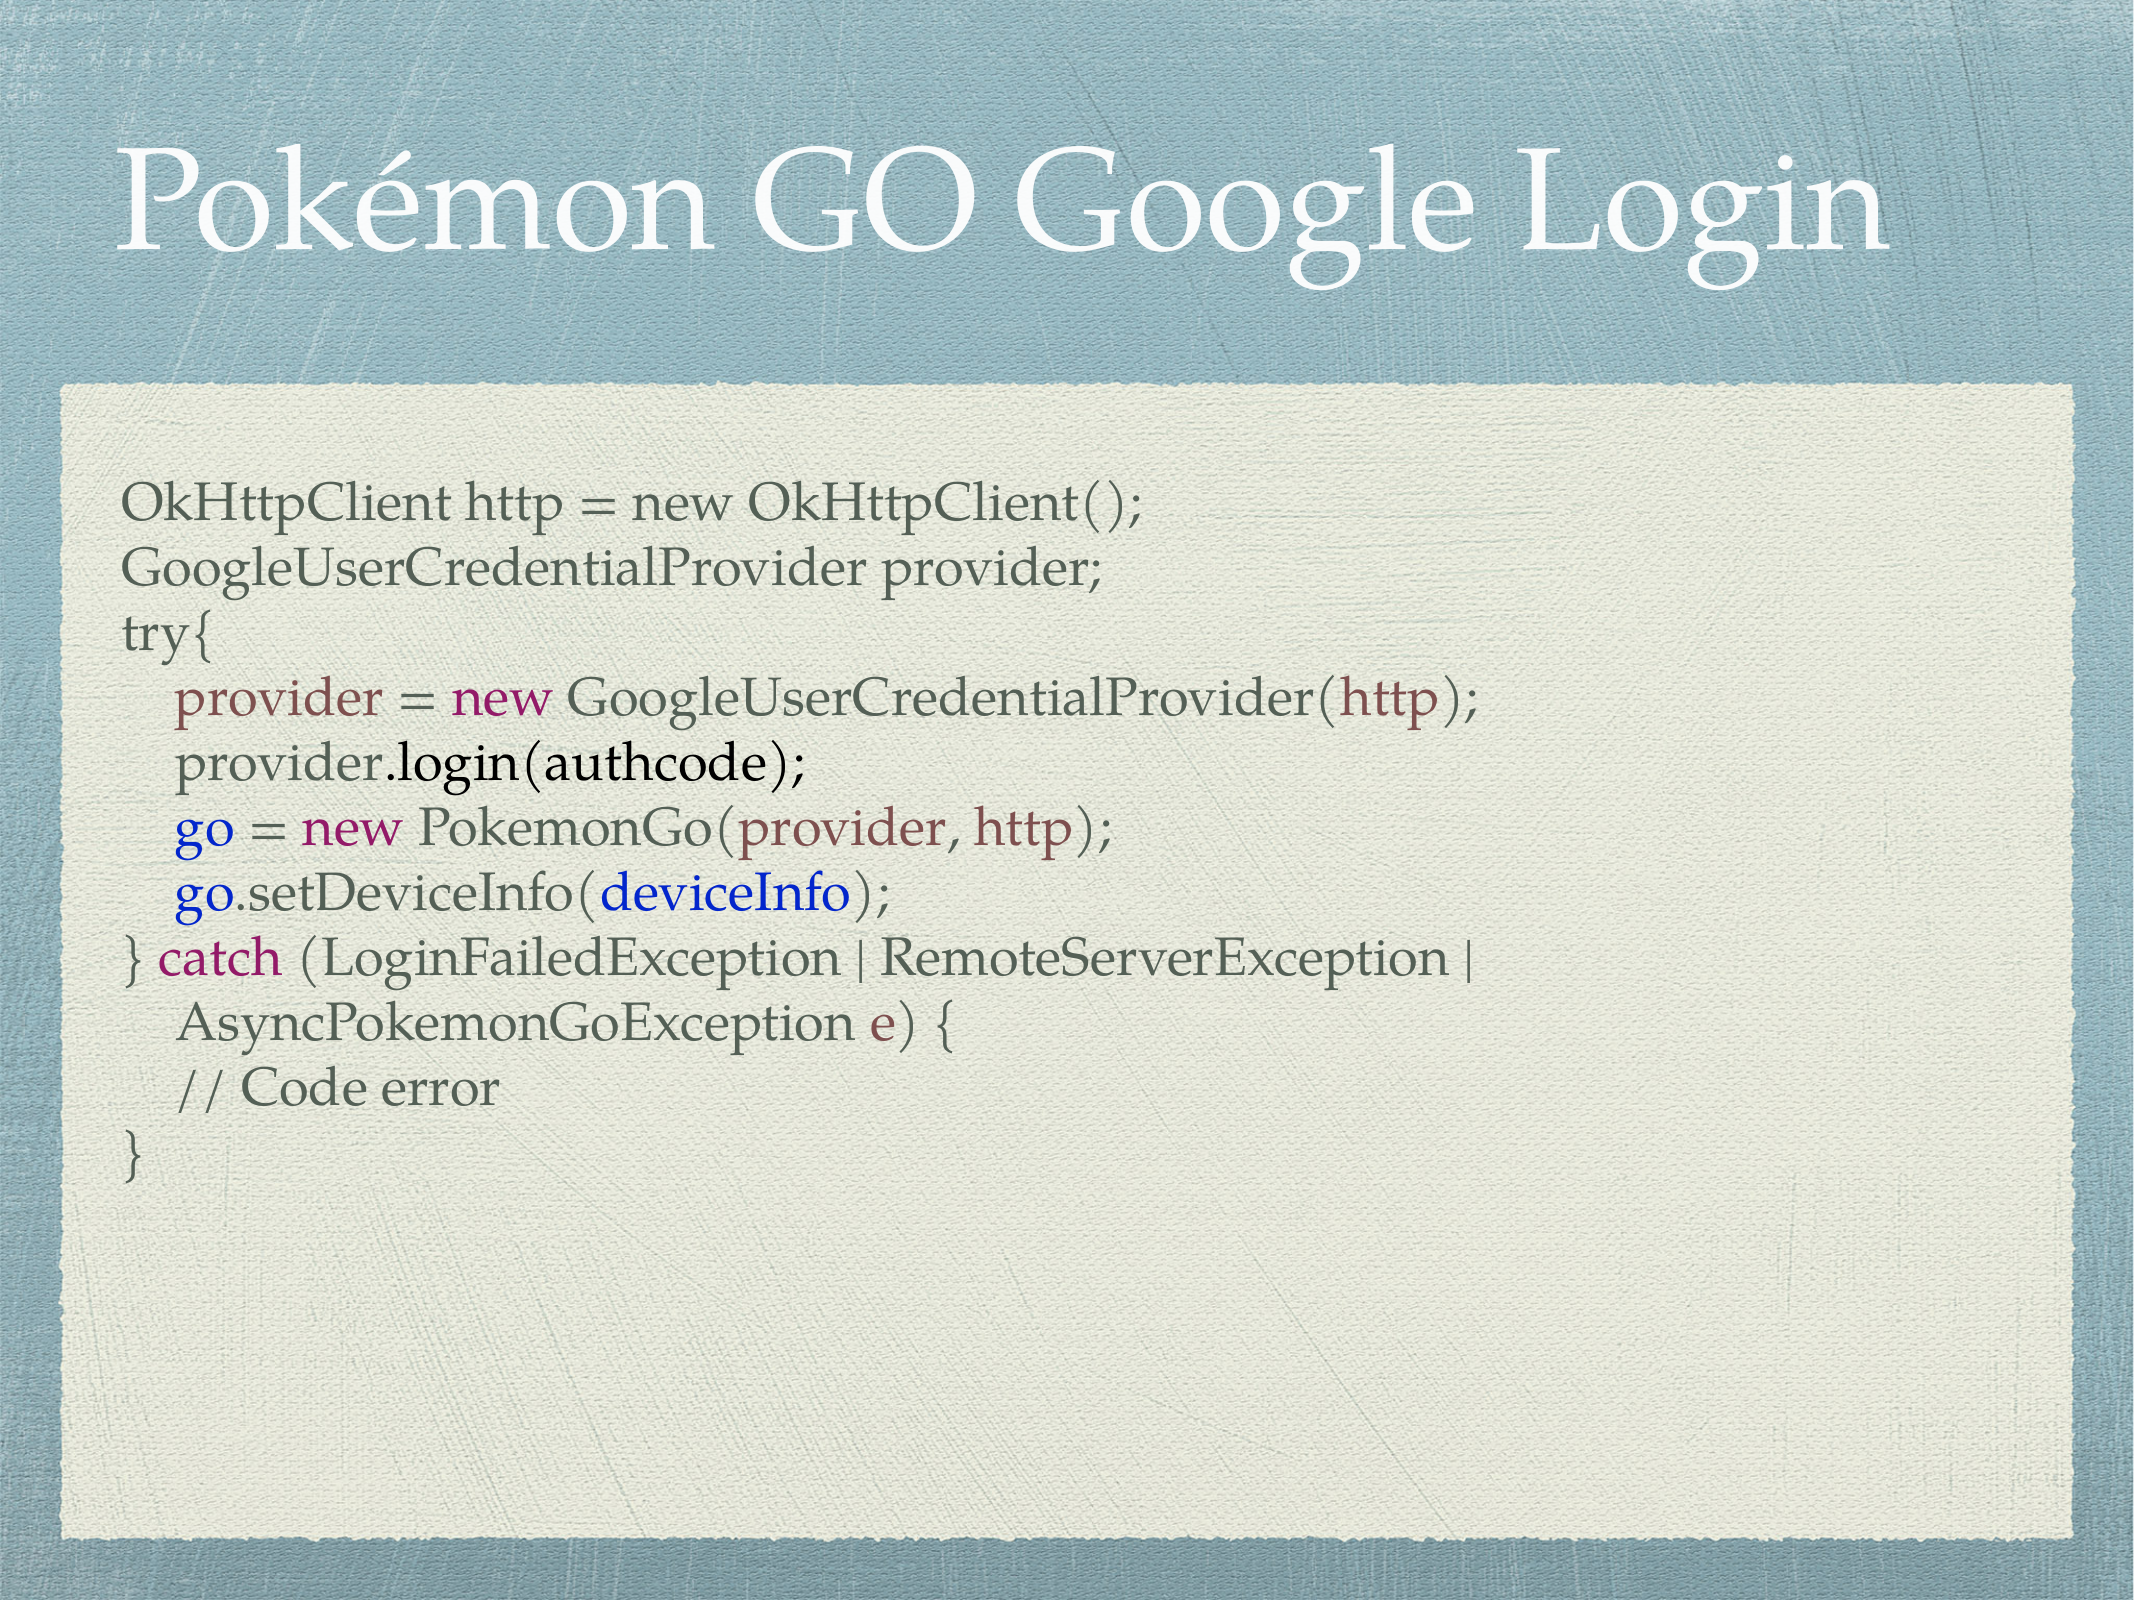

# Pokémon GO Google Login
OkHttpClient http = new OkHttpClient();
GoogleUserCredentialProvider provider;
try{
    provider = new GoogleUserCredentialProvider(http);
    provider.login(authcode);
    go = new PokemonGo(provider, http);
    go.setDeviceInfo(deviceInfo);
} catch (LoginFailedException | RemoteServerException |
    AsyncPokemonGoException e) {
    // Code error
}